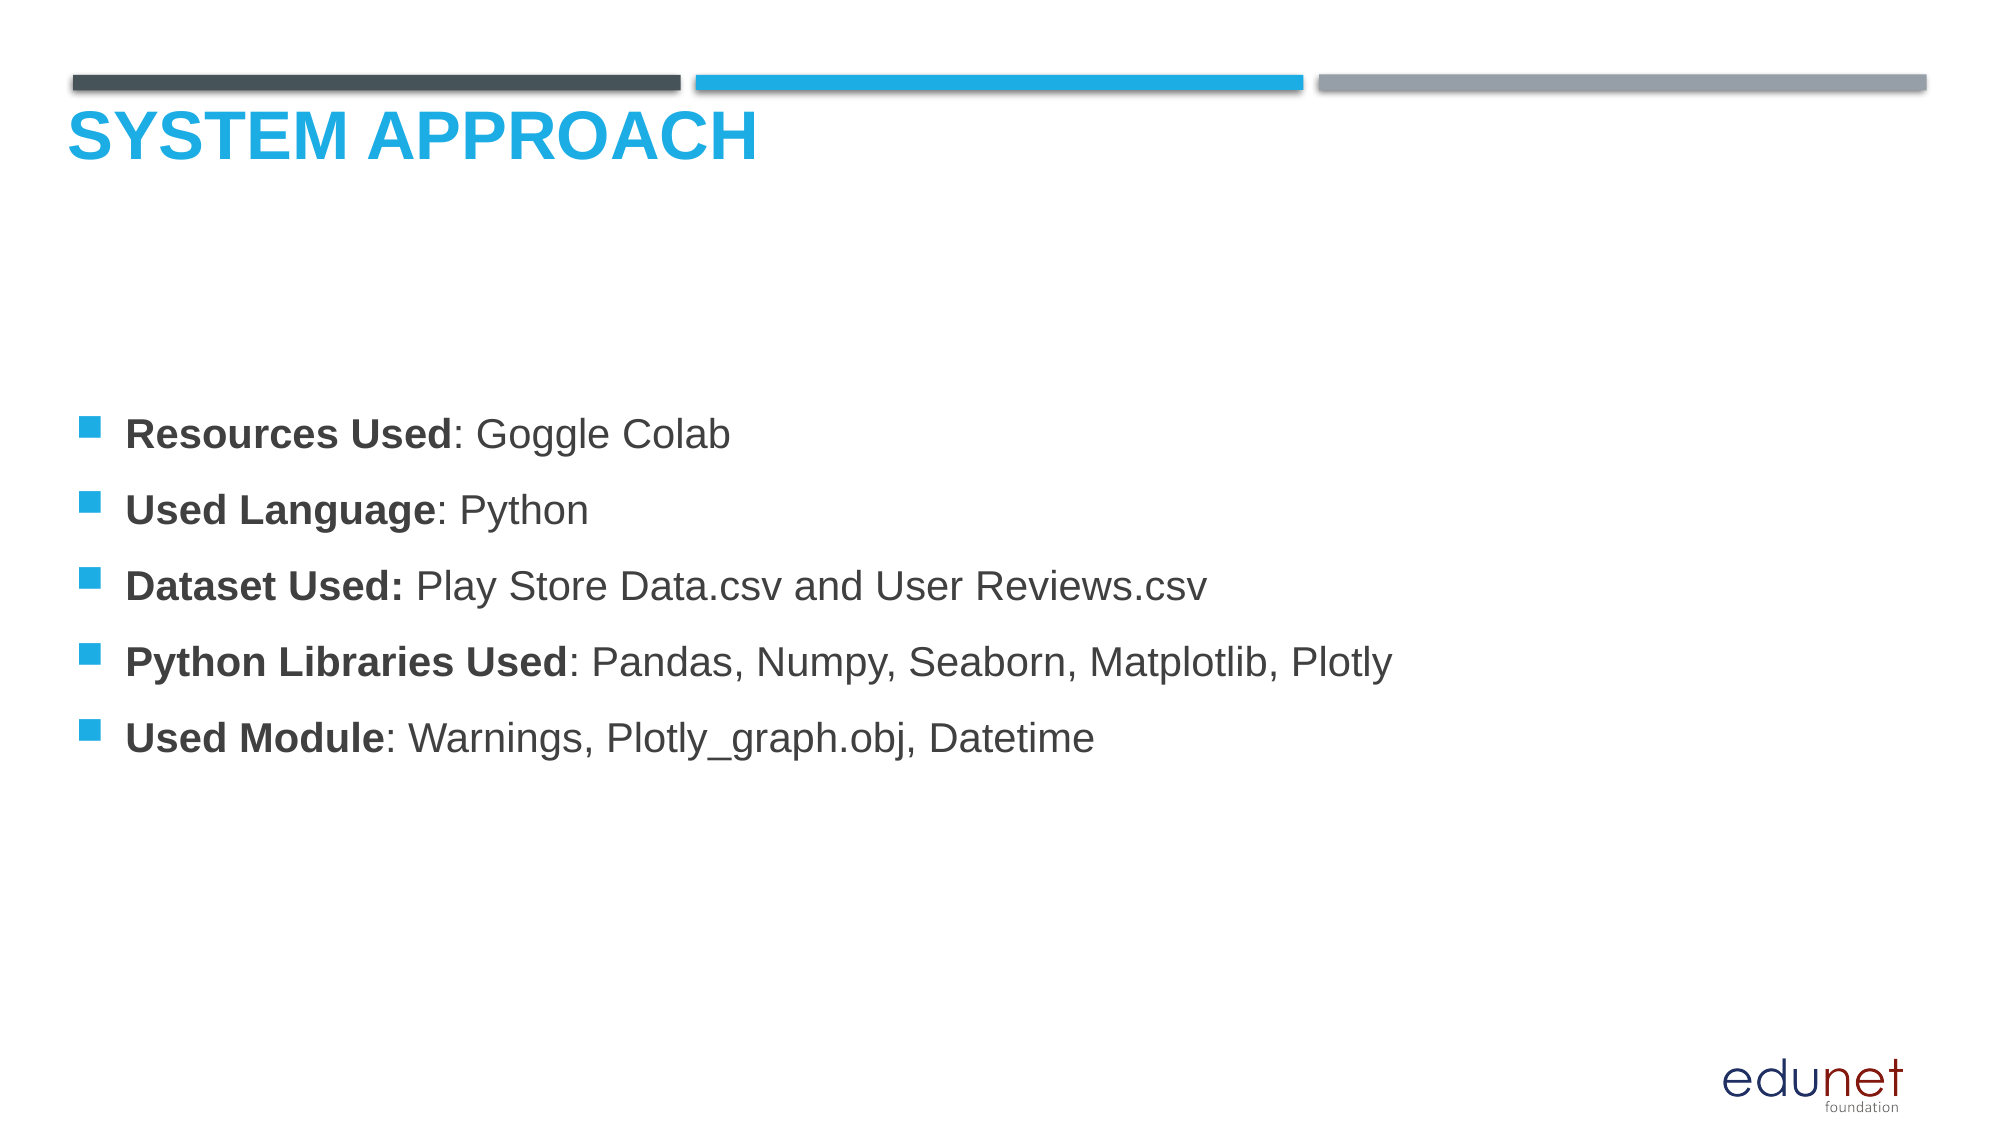

# SYSTEM APPROACH
Resources Used: Goggle Colab
Used Language: Python
Dataset Used: Play Store Data.csv and User Reviews.csv
Python Libraries Used: Pandas, Numpy, Seaborn, Matplotlib, Plotly
Used Module: Warnings, Plotly_graph.obj, Datetime